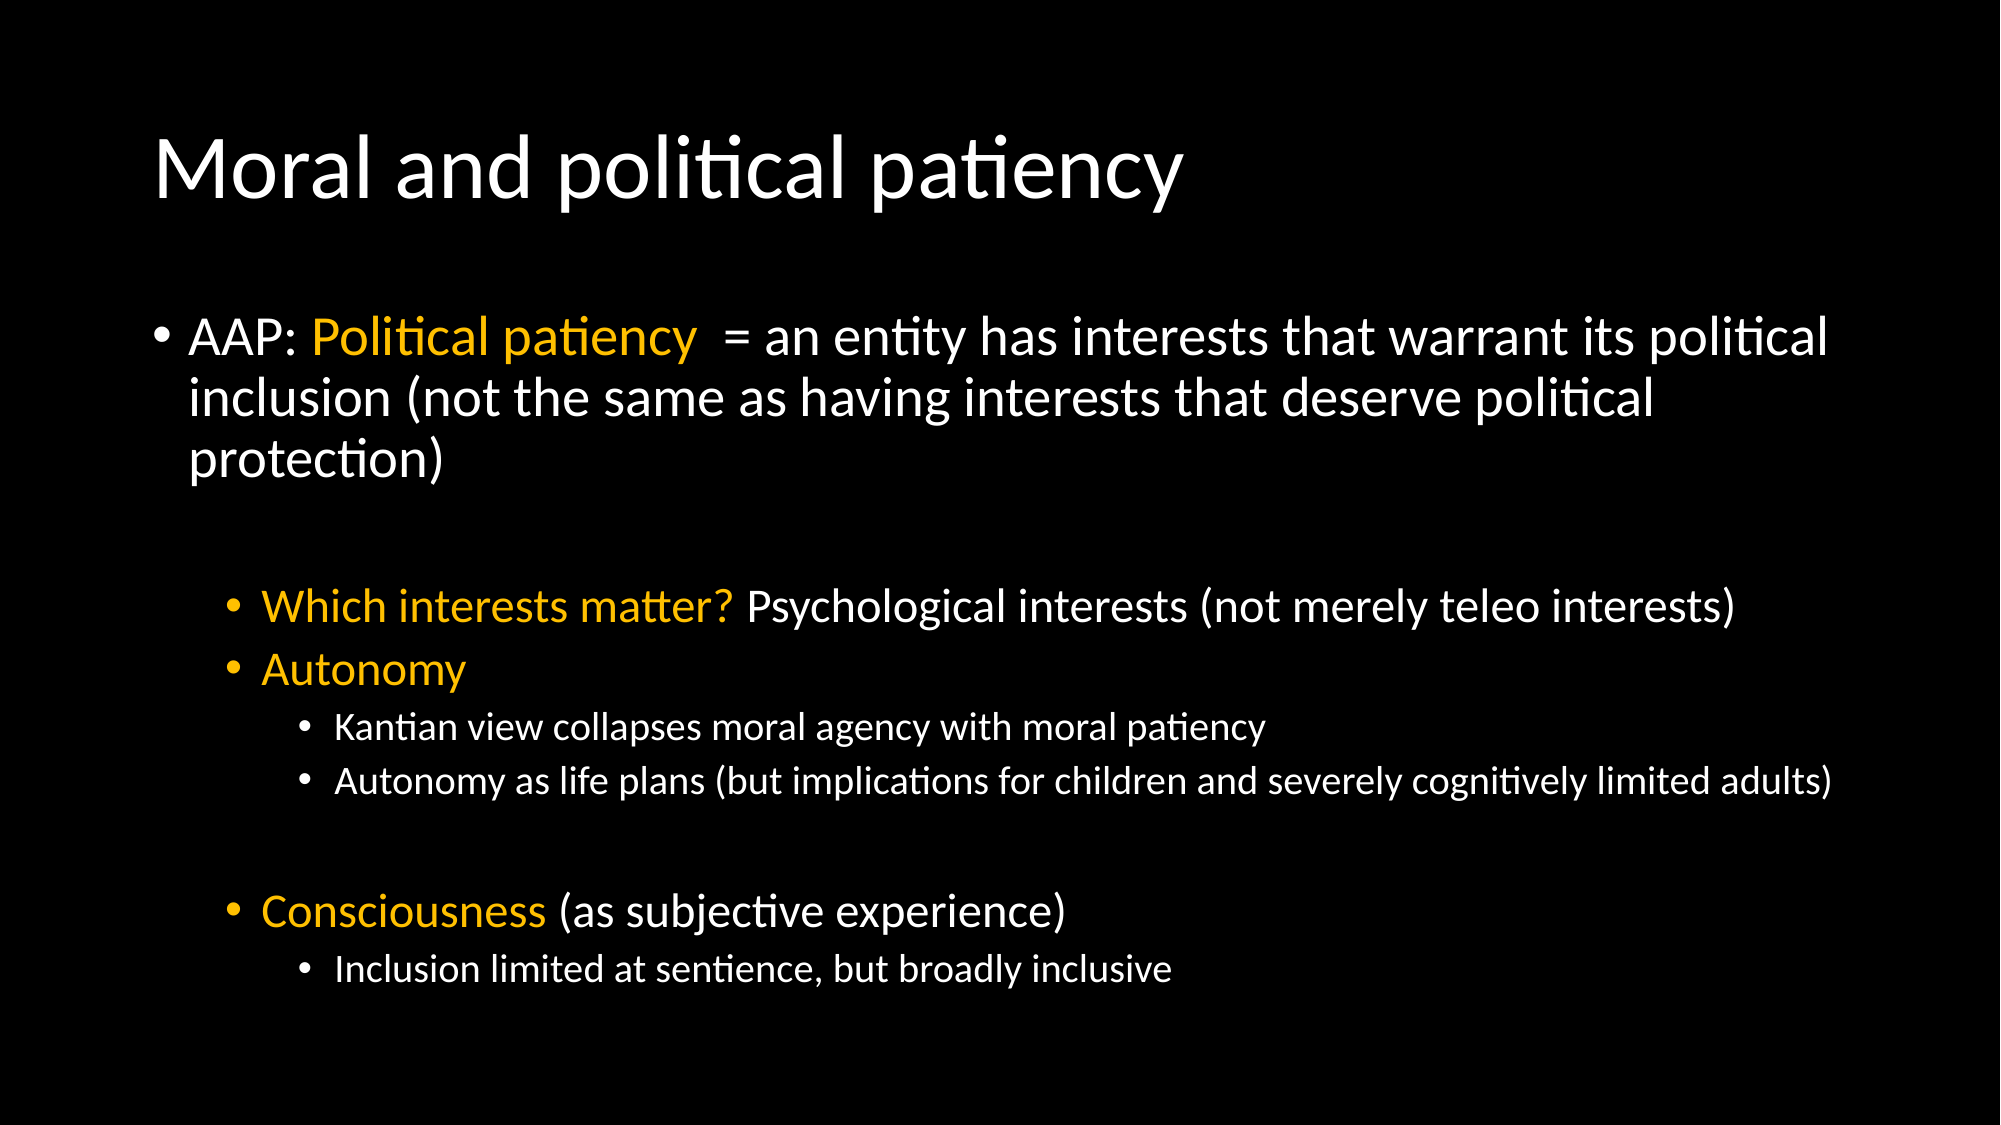

# Moral and political patiency
AAP: Political patiency  = an entity has interests that warrant its political inclusion (not the same as having interests that deserve political protection)

Which interests matter? Psychological interests (not merely teleo interests)
Autonomy
Kantian view collapses moral agency with moral patiency
Autonomy as life plans (but implications for children and severely cognitively limited adults)

Consciousness (as subjective experience)
Inclusion limited at sentience, but broadly inclusive